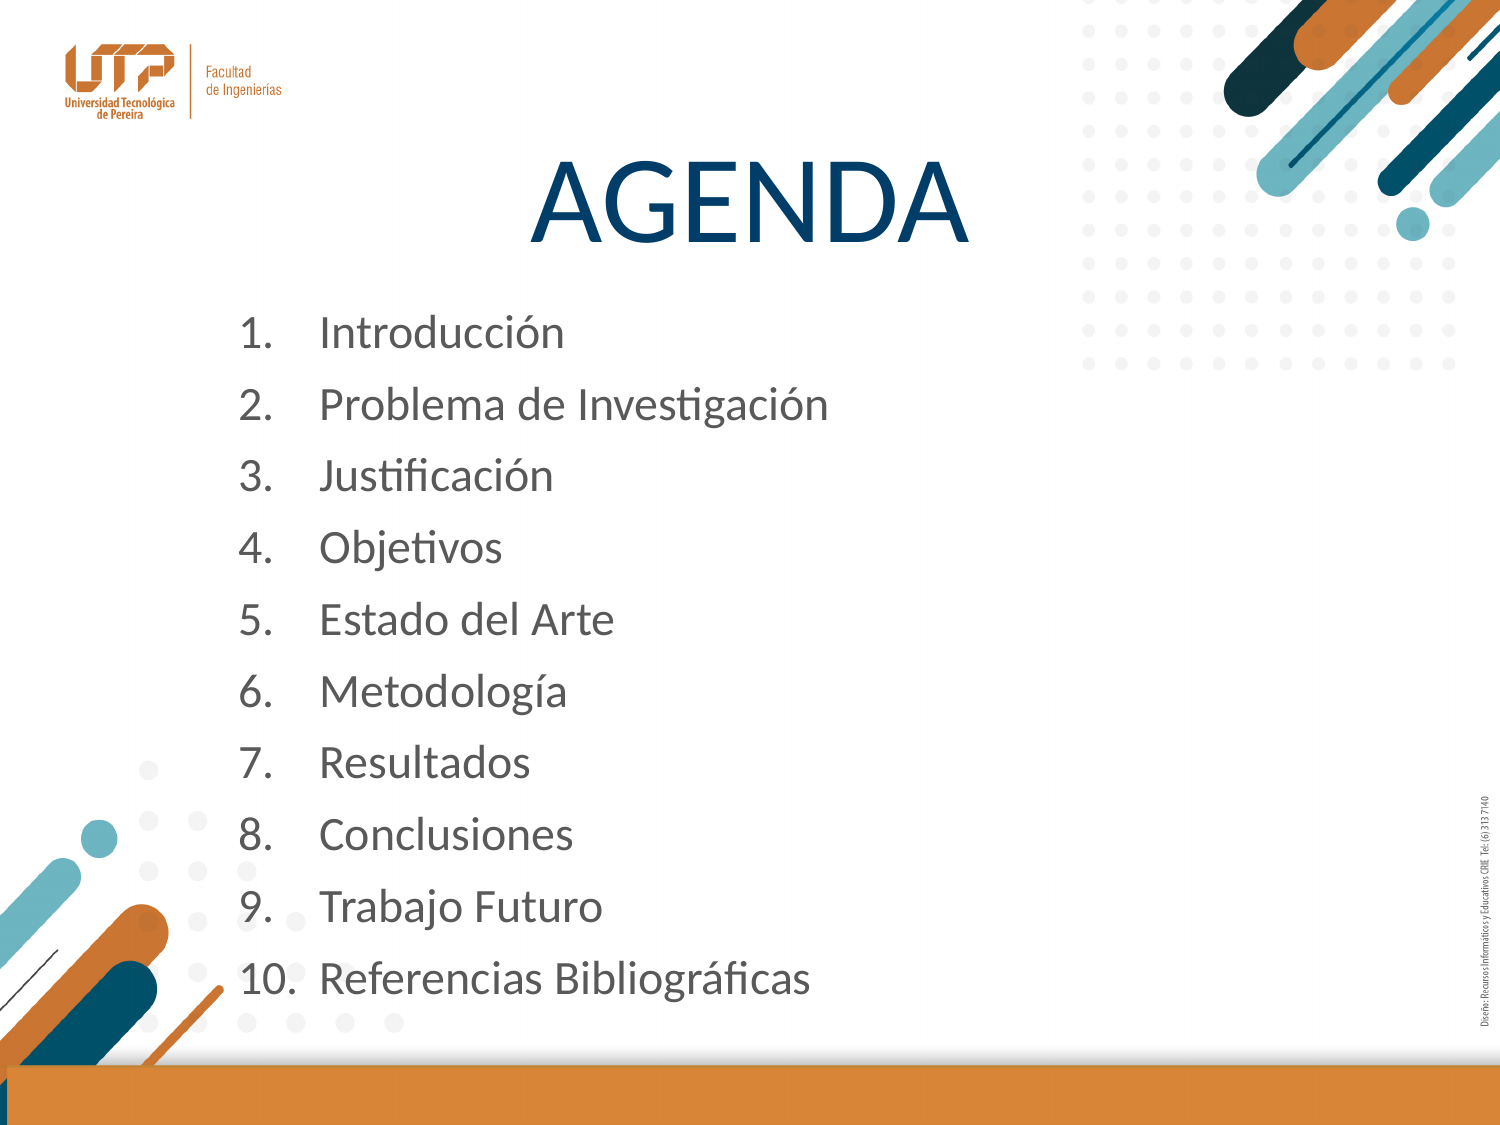

# AGENDA
Introducción
Problema de Investigación
Justificación
Objetivos
Estado del Arte
Metodología
Resultados
Conclusiones
Trabajo Futuro
Referencias Bibliográficas